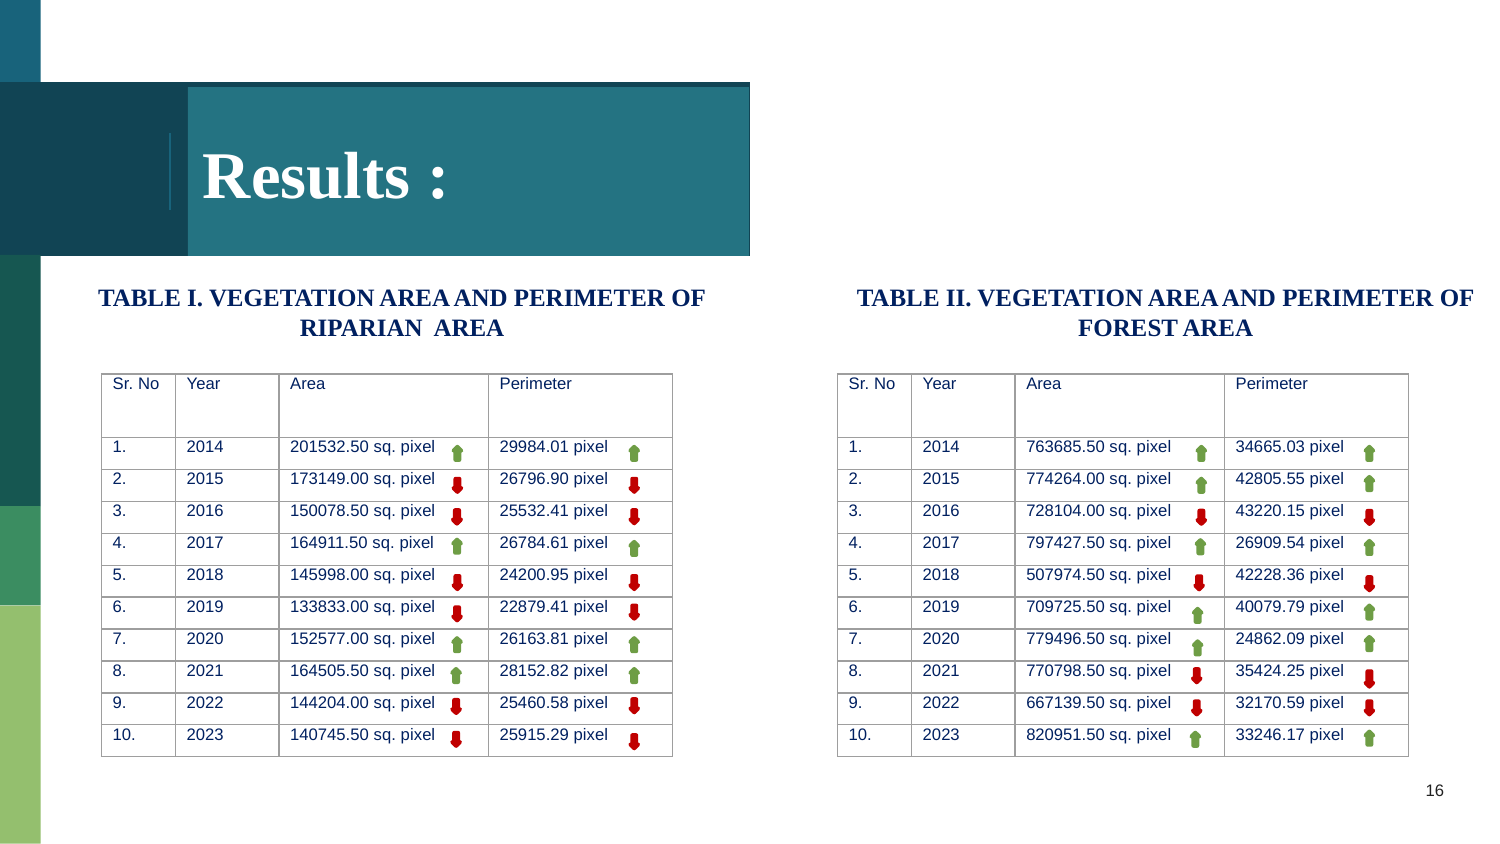

# Results :
TABLE I. VEGETATION AREA AND PERIMETER OF RIPARIAN  AREA
TABLE II. VEGETATION AREA AND PERIMETER OF FOREST AREA
| Sr. No | Year | Area | Perimeter |
| --- | --- | --- | --- |
| 1. | 2014 | 201532.50 sq. pixel | 29984.01 pixel |
| 2. | 2015 | 173149.00 sq. pixel | 26796.90 pixel |
| 3. | 2016 | 150078.50 sq. pixel | 25532.41 pixel |
| 4. | 2017 | 164911.50 sq. pixel | 26784.61 pixel |
| 5. | 2018 | 145998.00 sq. pixel | 24200.95 pixel |
| 6. | 2019 | 133833.00 sq. pixel | 22879.41 pixel |
| 7. | 2020 | 152577.00 sq. pixel | 26163.81 pixel |
| 8. | 2021 | 164505.50 sq. pixel | 28152.82 pixel |
| 9. | 2022 | 144204.00 sq. pixel | 25460.58 pixel |
| 10. | 2023 | 140745.50 sq. pixel | 25915.29 pixel |
| Sr. No | Year | Area | Perimeter |
| --- | --- | --- | --- |
| 1. | 2014 | 763685.50 sq. pixel | 34665.03 pixel |
| 2. | 2015 | 774264.00 sq. pixel | 42805.55 pixel |
| 3. | 2016 | 728104.00 sq. pixel | 43220.15 pixel |
| 4. | 2017 | 797427.50 sq. pixel | 26909.54 pixel |
| 5. | 2018 | 507974.50 sq. pixel | 42228.36 pixel |
| 6. | 2019 | 709725.50 sq. pixel | 40079.79 pixel |
| 7. | 2020 | 779496.50 sq. pixel | 24862.09 pixel |
| 8. | 2021 | 770798.50 sq. pixel | 35424.25 pixel |
| 9. | 2022 | 667139.50 sq. pixel | 32170.59 pixel |
| 10. | 2023 | 820951.50 sq. pixel | 33246.17 pixel |

16